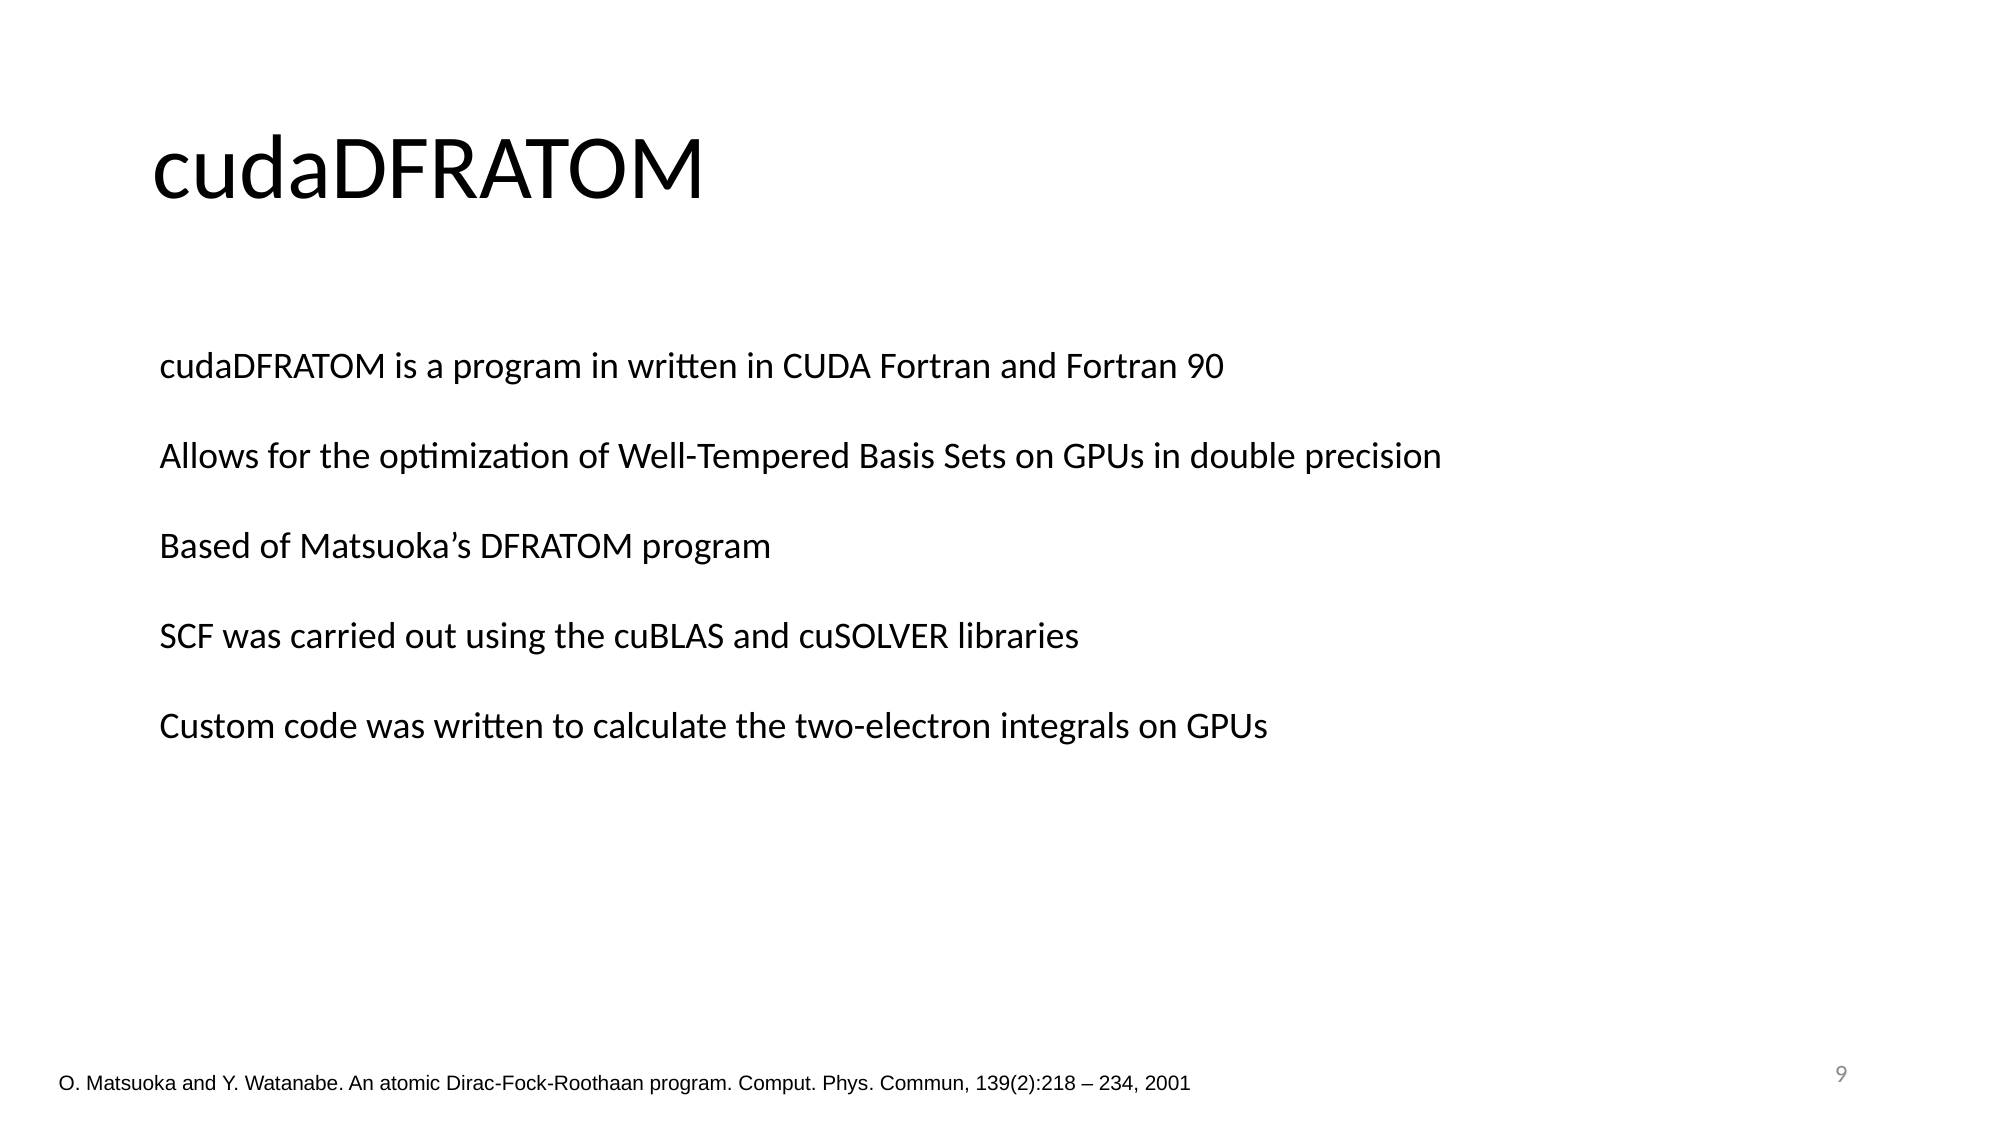

# cudaDFRATOM
cudaDFRATOM is a program in written in CUDA Fortran and Fortran 90

Allows for the optimization of Well-Tempered Basis Sets on GPUs in double precision

Based of Matsuoka’s DFRATOM program

SCF was carried out using the cuBLAS and cuSOLVER libraries

Custom code was written to calculate the two-electron integrals on GPUs
9
O. Matsuoka and Y. Watanabe. An atomic Dirac-Fock-Roothaan program. Comput. Phys. Commun, 139(2):218 – 234, 2001